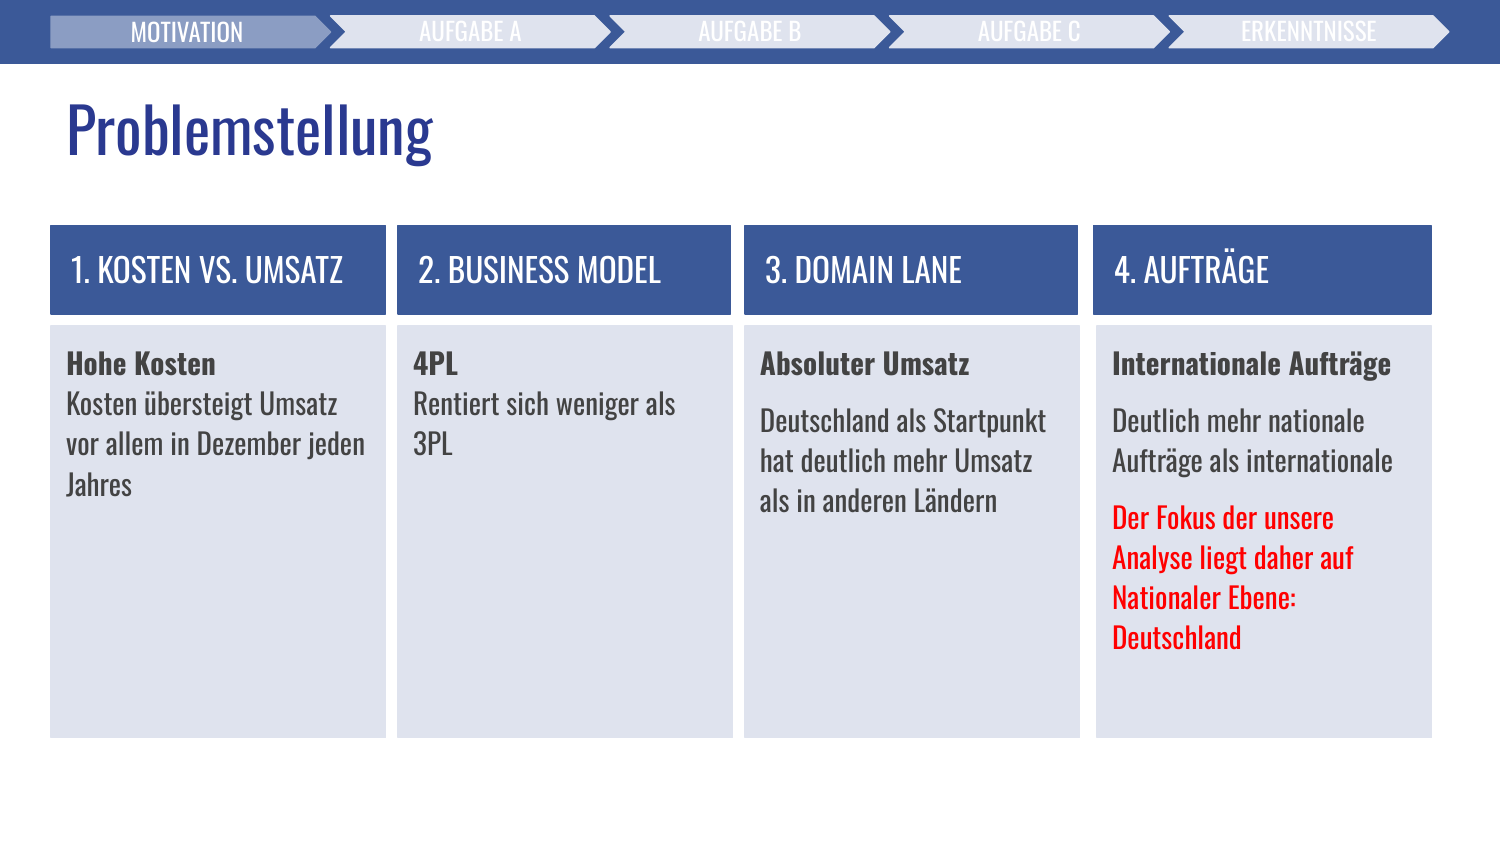

AUFGABE A
AUFGABE B
ERKENNTNISSE
AUFGABE C
MOTIVATION
# Problemstellung
1. KOSTEN VS. UMSATZ
2. BUSINESS MODEL
3. DOMAIN LANE

4. AUFTRÄGE

Hohe Kosten
Kosten übersteigt Umsatz vor allem in Dezember jeden Jahres

4PL
Rentiert sich weniger als 3PL
Absoluter Umsatz
Deutschland als Startpunkt hat deutlich mehr Umsatz als in anderen Ländern
Internationale Aufträge
Deutlich mehr nationale Aufträge als internationale
Der Fokus der unsere Analyse liegt daher auf Nationaler Ebene: Deutschland